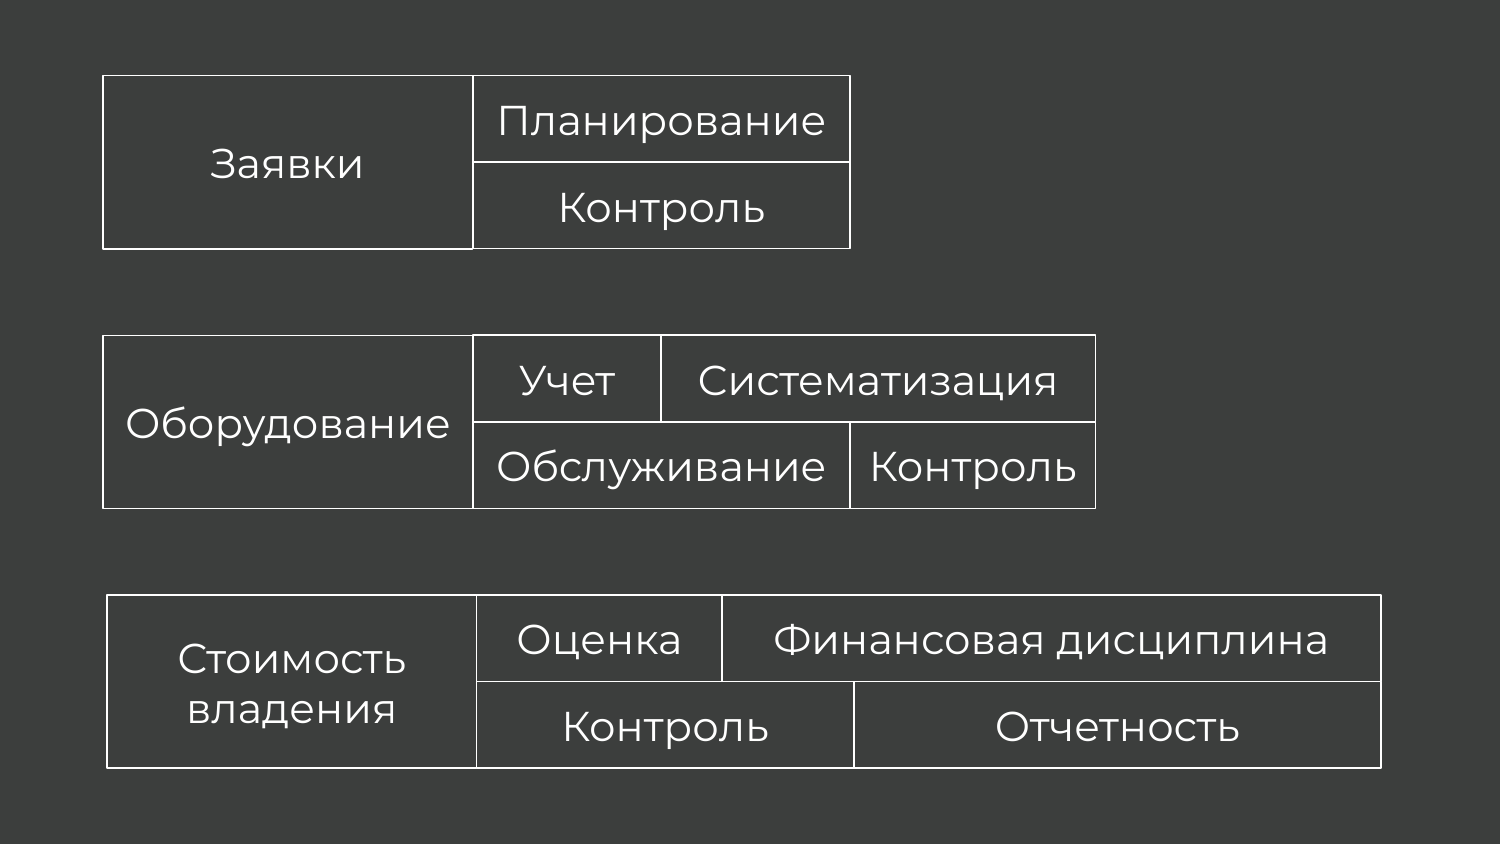

Заявки
Планирование
Контроль
Оборудование
Учет
Систематизация
Обслуживание
Контроль
Стоимость владения
Оценка
Финансовая дисциплина
Контроль
Отчетность